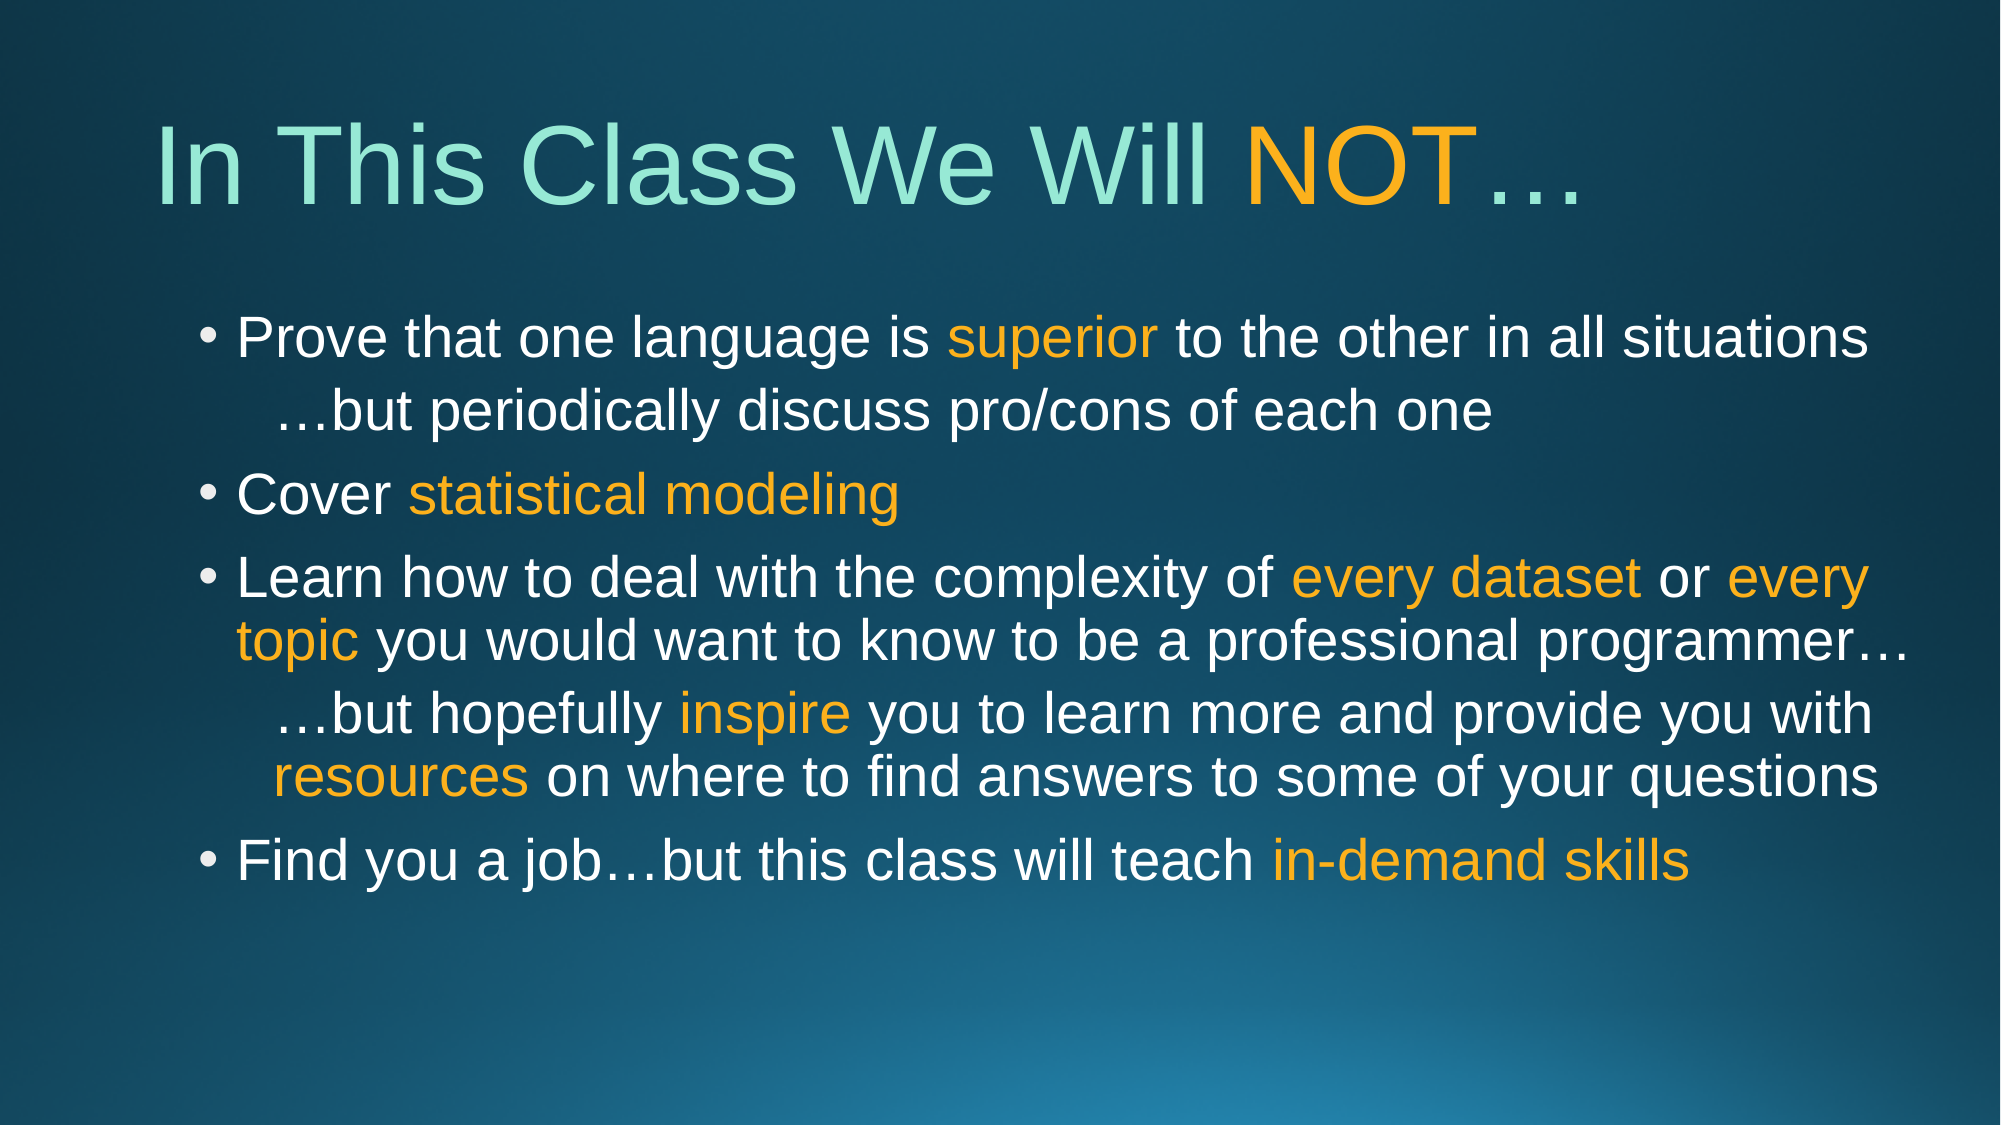

# In This Class We Will NOT…
Prove that one language is superior to the other in all situations
…but periodically discuss pro/cons of each one
Cover statistical modeling
Learn how to deal with the complexity of every dataset or every topic you would want to know to be a professional programmer…
…but hopefully inspire you to learn more and provide you with resources on where to find answers to some of your questions
Find you a job…but this class will teach in-demand skills